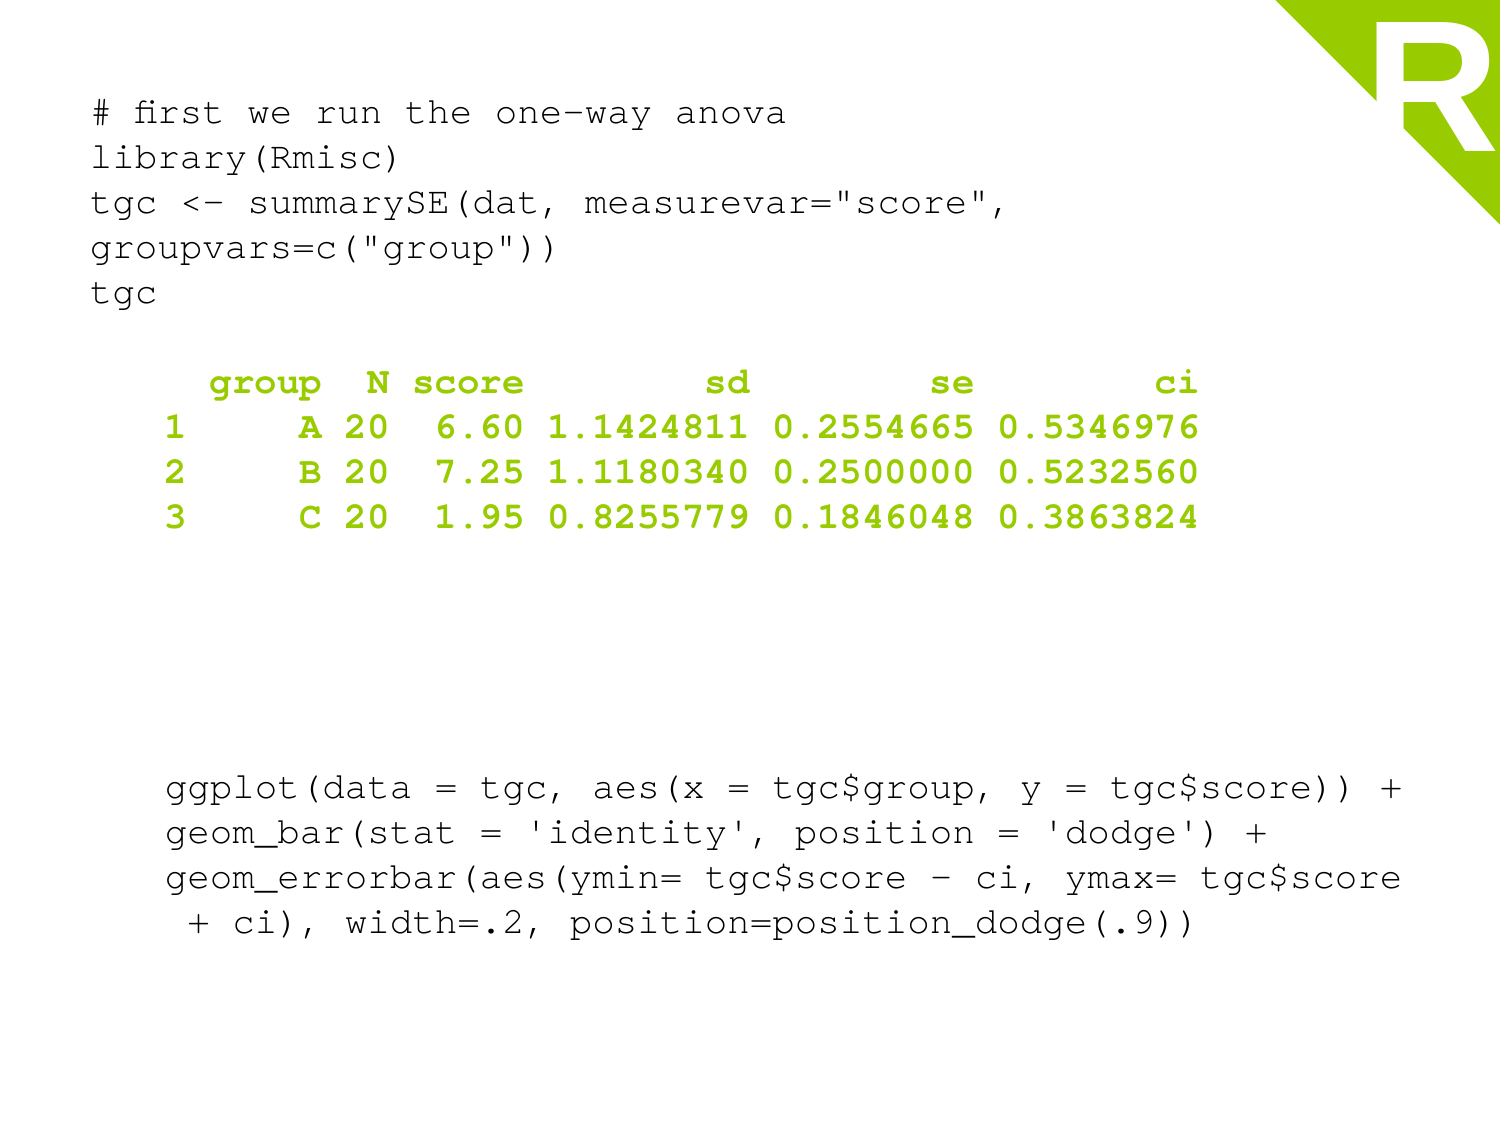

R

# first we run the one-way anova
library(Rmisc)
tgc <- summarySE(dat, measurevar="score", groupvars=c("group"))
tgc

  group  N score        sd        se        ci
1     A 20  6.60 1.1424811 0.2554665 0.5346976
2     B 20  7.25 1.1180340 0.2500000 0.5232560
3     C 20  1.95 0.8255779 0.1846048 0.3863824

ggplot(data = tgc, aes(x = tgc$group, y = tgc$score)) + geom_bar(stat = 'identity', position = 'dodge') + geom_errorbar(aes(ymin= tgc$score - ci, ymax= tgc$score  + ci), width=.2, position=position_dodge(.9))